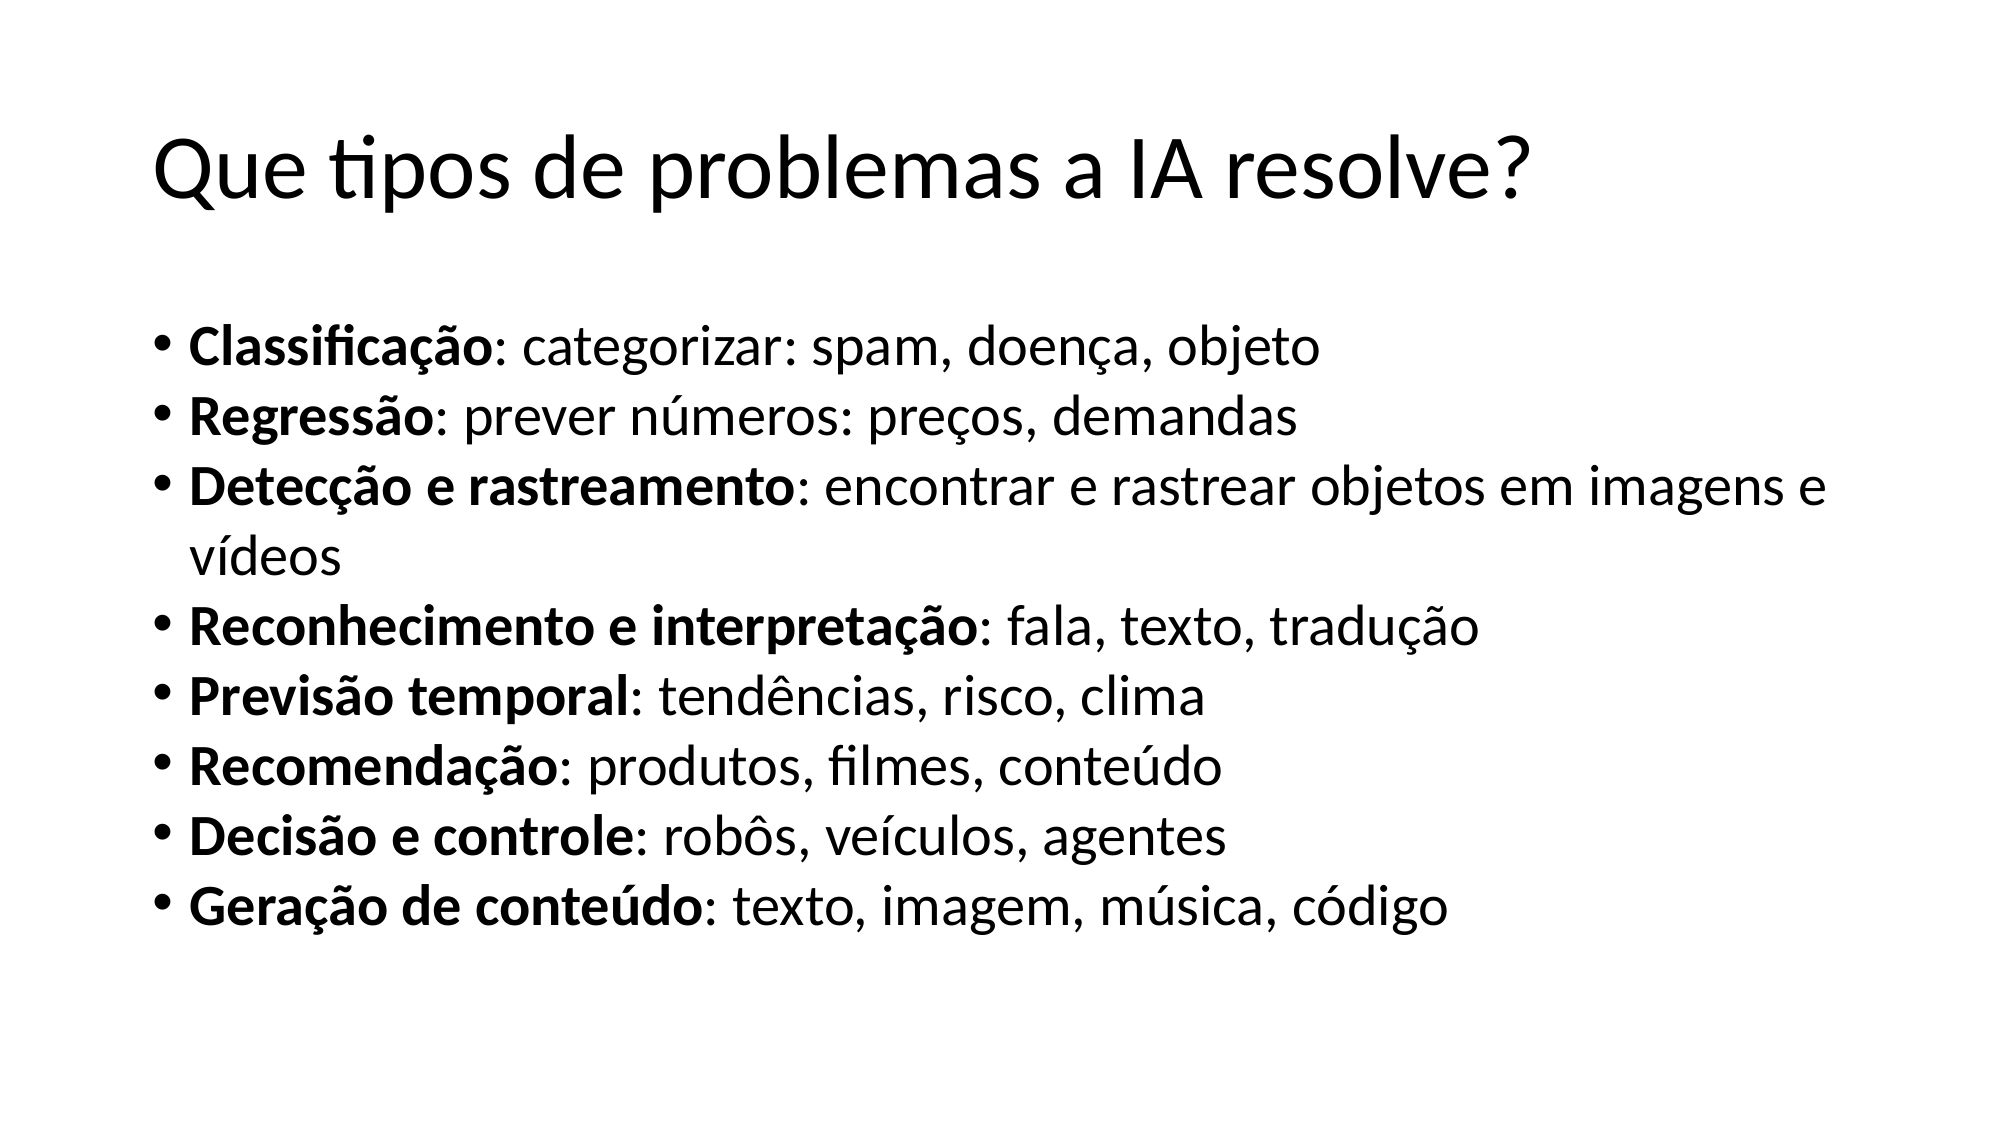

# Que tipos de problemas a IA resolve?
Classificação: categorizar: spam, doença, objeto
Regressão: prever números: preços, demandas
Detecção e rastreamento: encontrar e rastrear objetos em imagens e vídeos
Reconhecimento e interpretação: fala, texto, tradução
Previsão temporal: tendências, risco, clima
Recomendação: produtos, filmes, conteúdo
Decisão e controle: robôs, veículos, agentes
Geração de conteúdo: texto, imagem, música, código